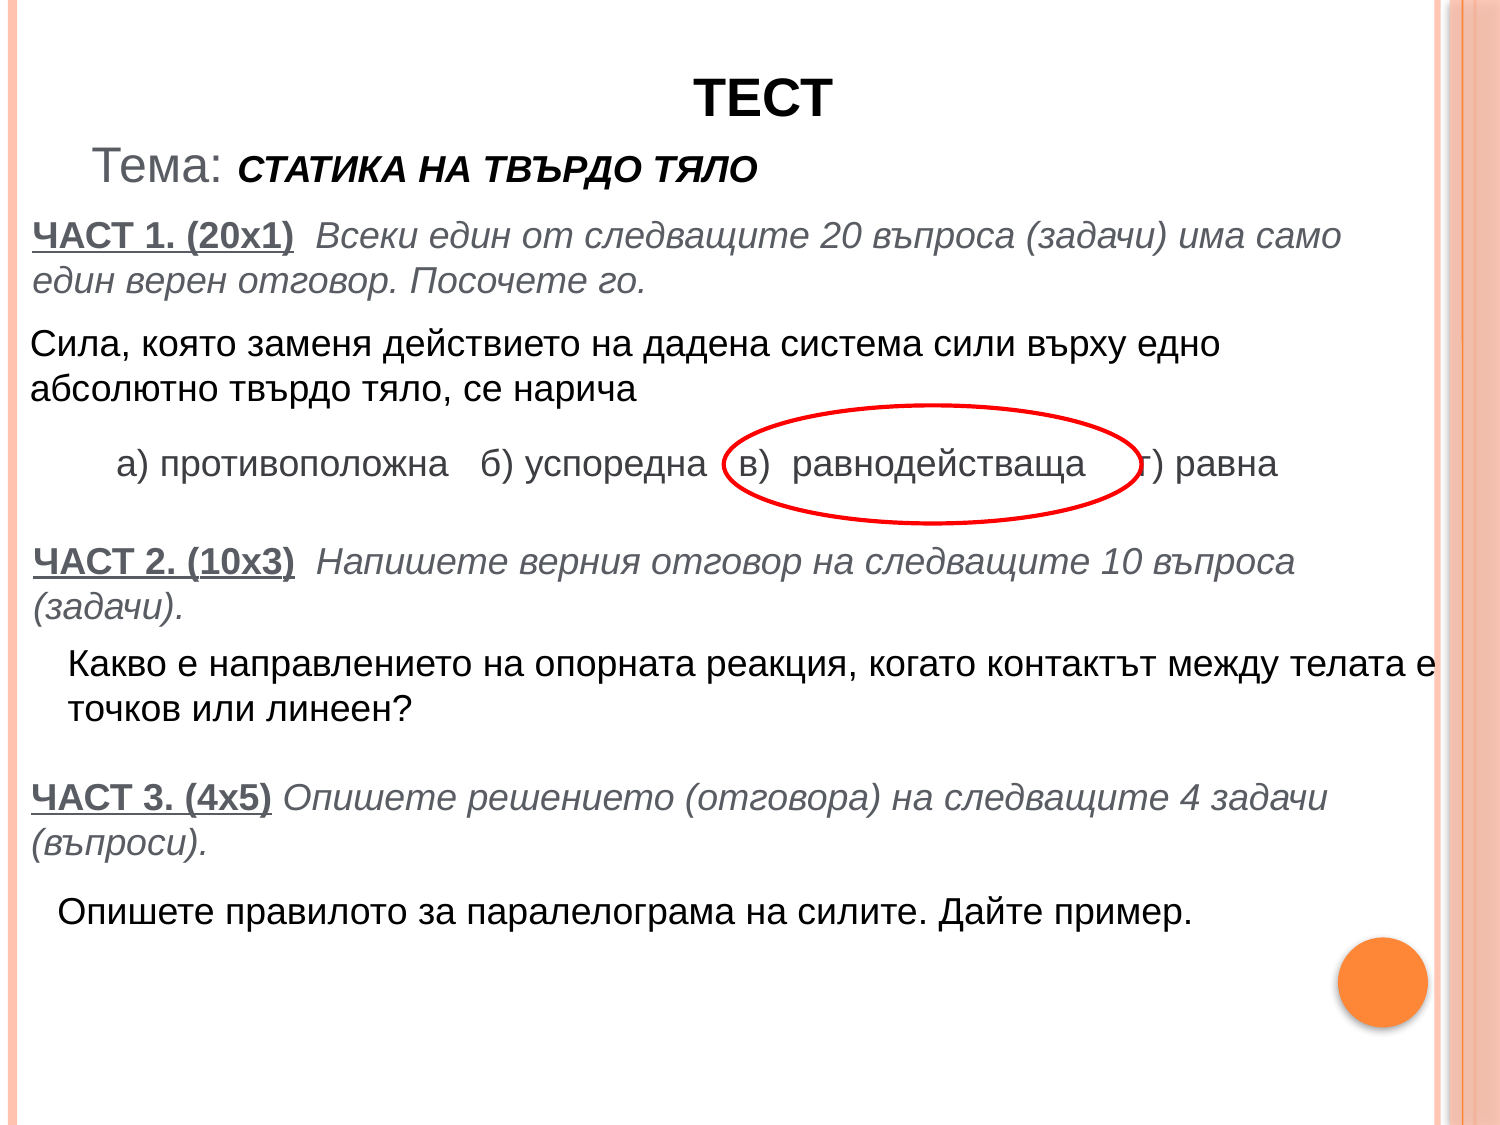

ТЕСТ
Тема: СТАТИКА НА ТВЪРДО ТЯЛО
ЧАСТ 1. (20x1)  Всеки един от следващите 20 въпроса (задачи) има само един верен отговор. Посочете го.
Сила, която заменя действието на дадена система сили върху едно абсолютно твърдо тяло, се нарича

а) противоположна   б) успоредна   в)  равнодействаща     г) равна
ЧАСТ 2. (10x3)  Напишете верния отговор на следващите 10 въпроса (задачи).
Какво е направлението на опорната реакция, когато контактът между телата е точков или линеен?
ЧАСТ 3. (4x5) Опишете решението (отговора) на следващите 4 задачи (въпроси).
Опишете правилото за паралелограма на силите. Дайте пример.